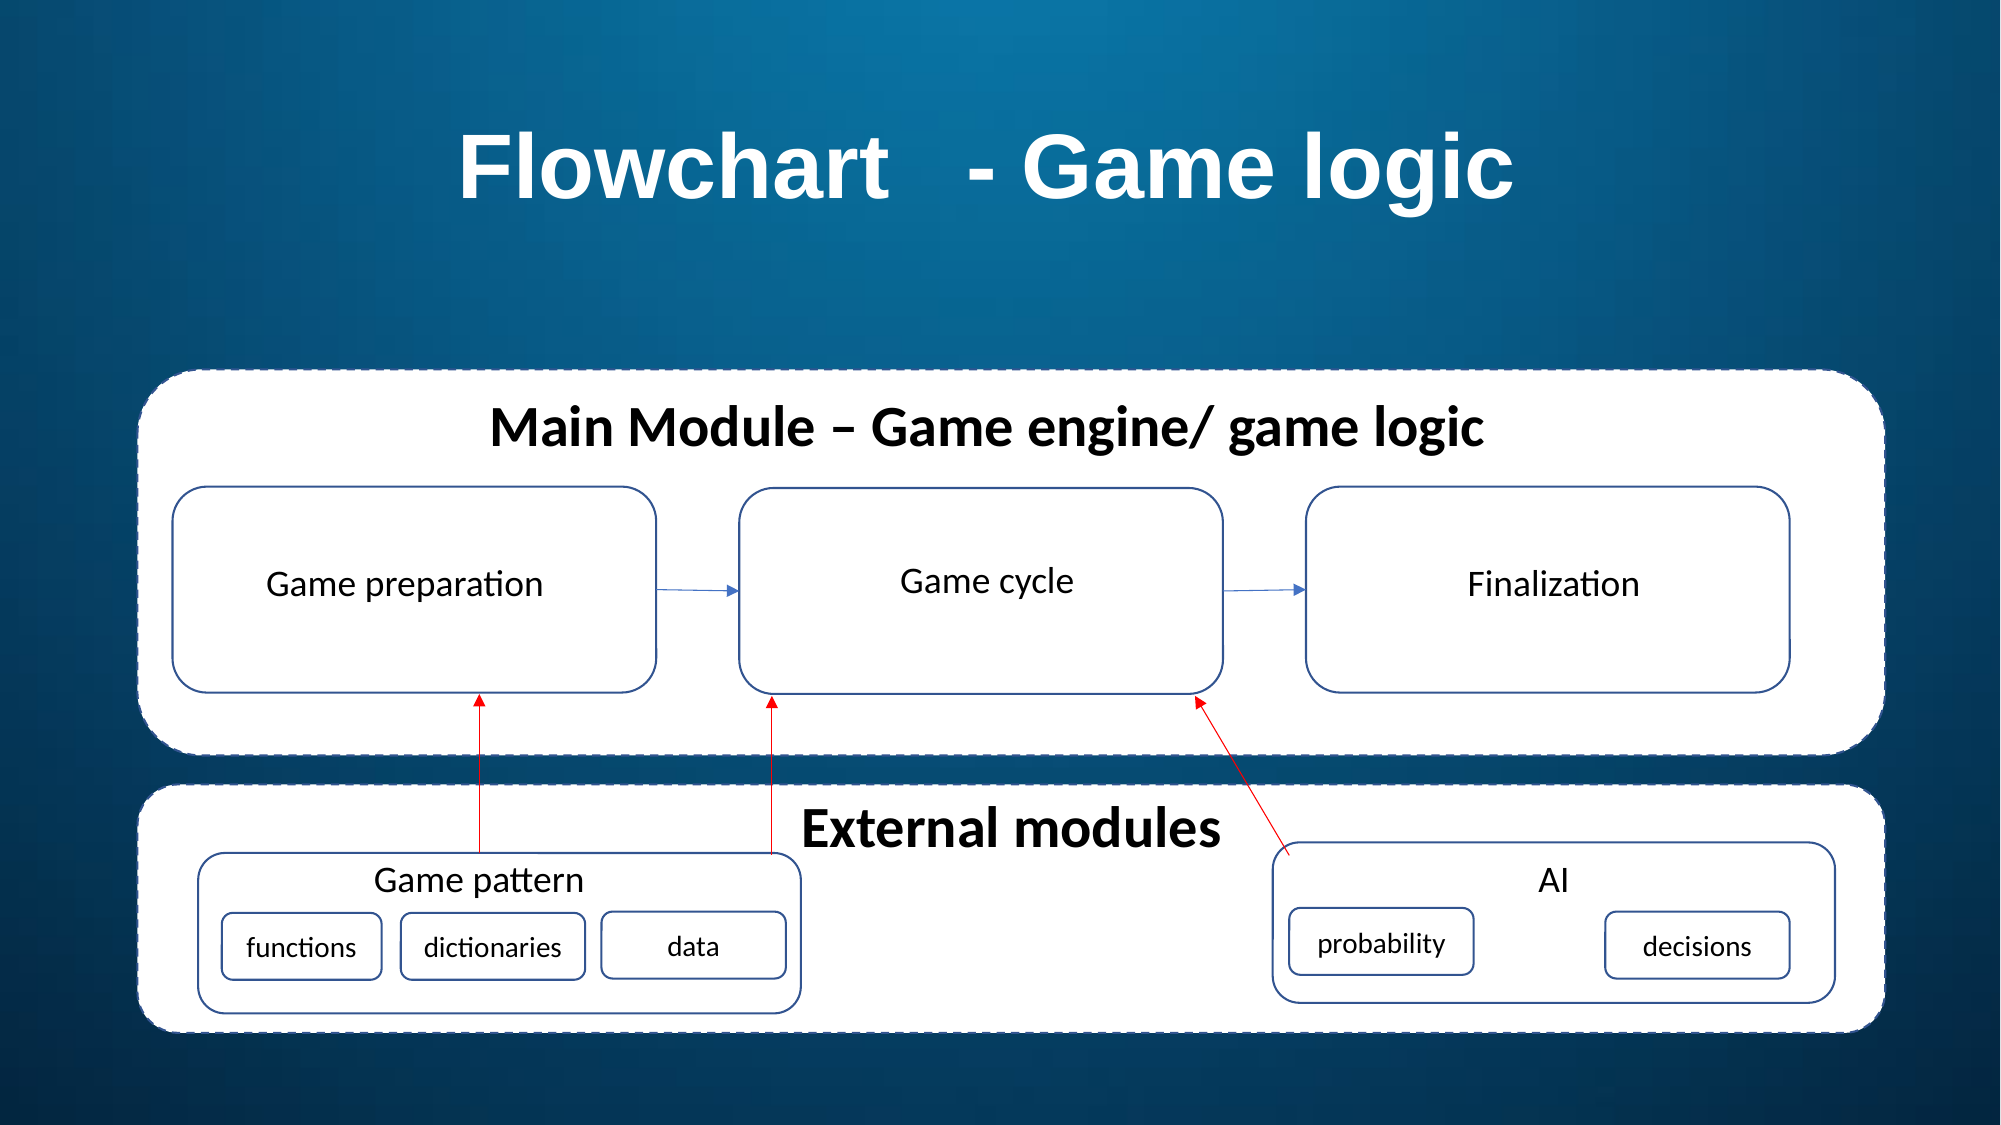

# Flowchart   - Game logic

Main Module – Game engine/ game logic

Game cycle
Game preparation
Finalization
External modules

AI
Game pattern

probability
decisions
data
dictionaries
functions